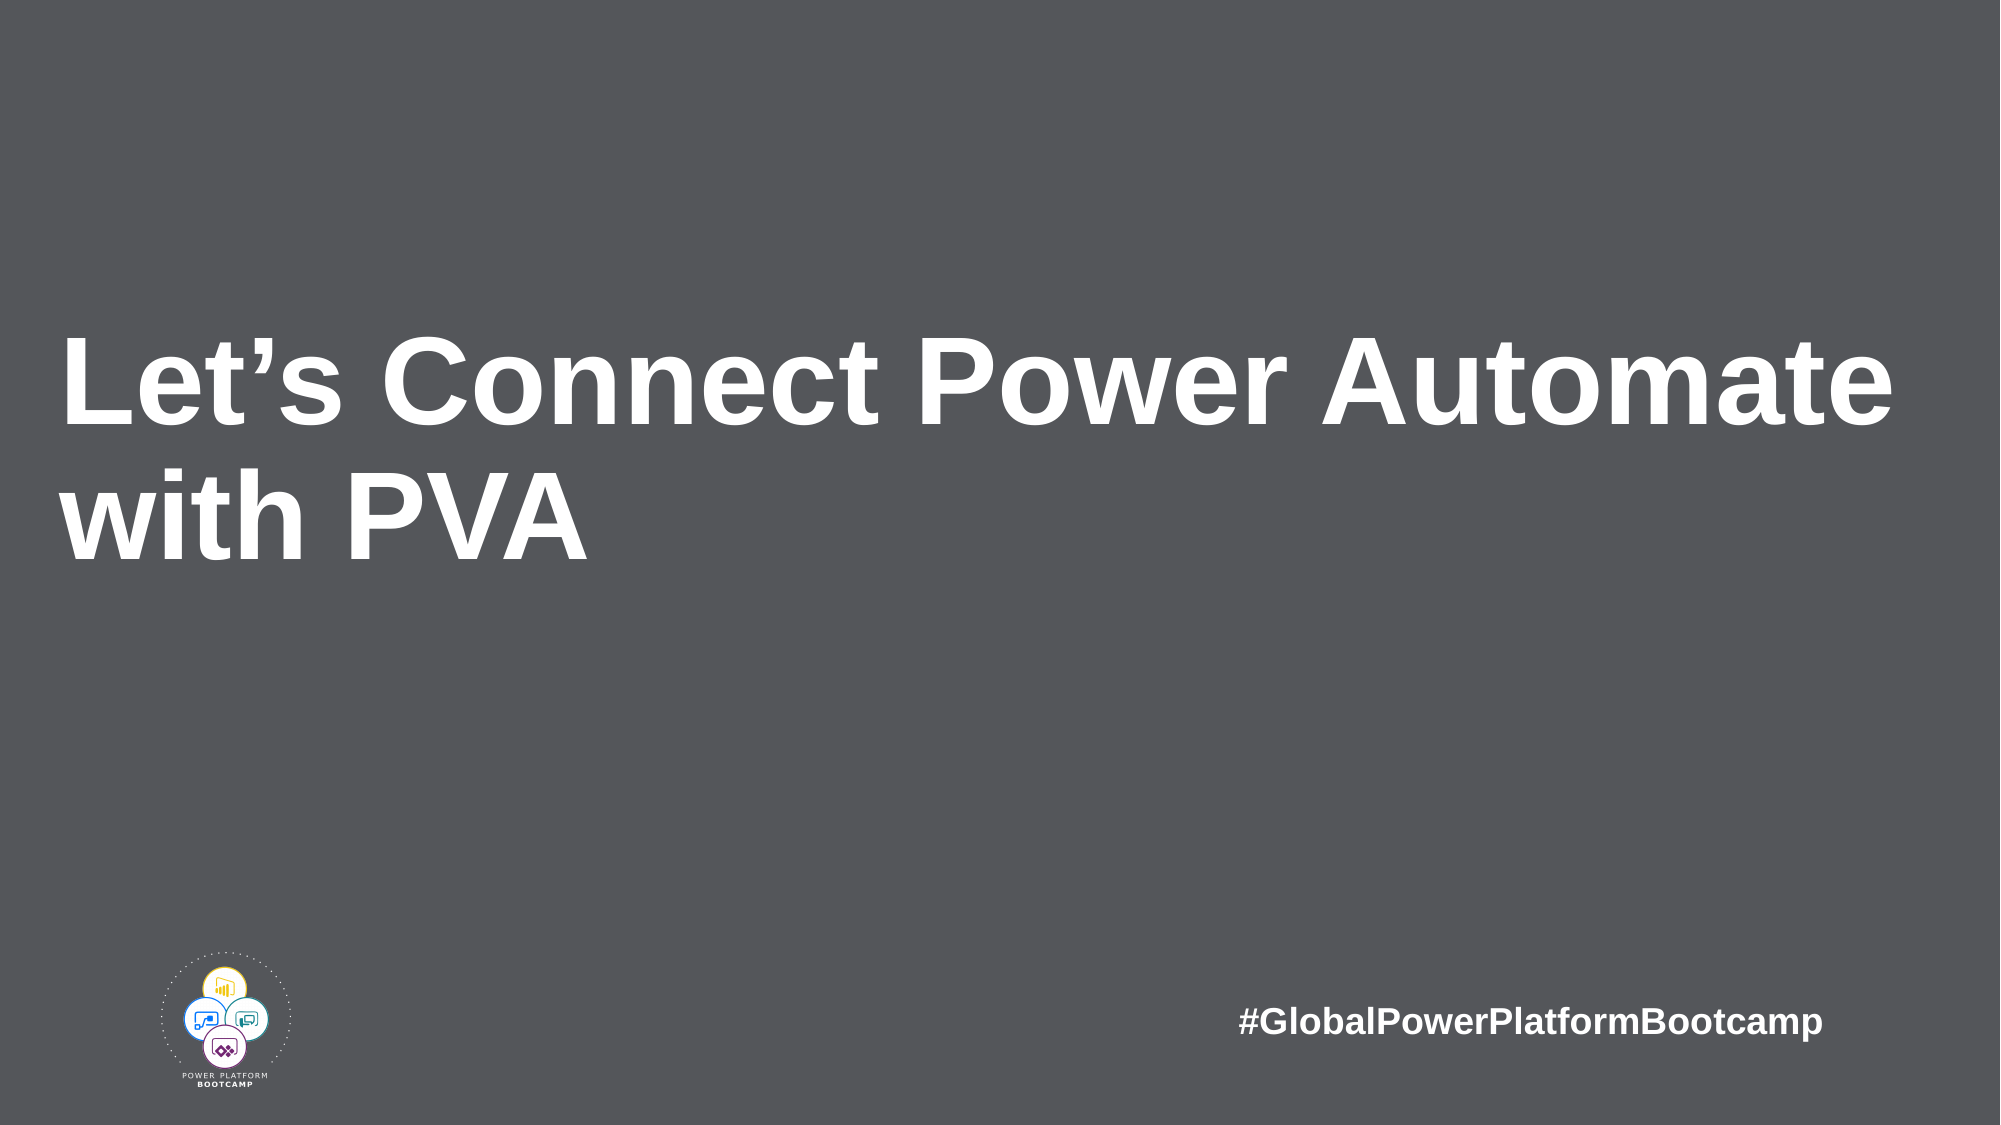

# Let’s Connect Power Automate with PVA